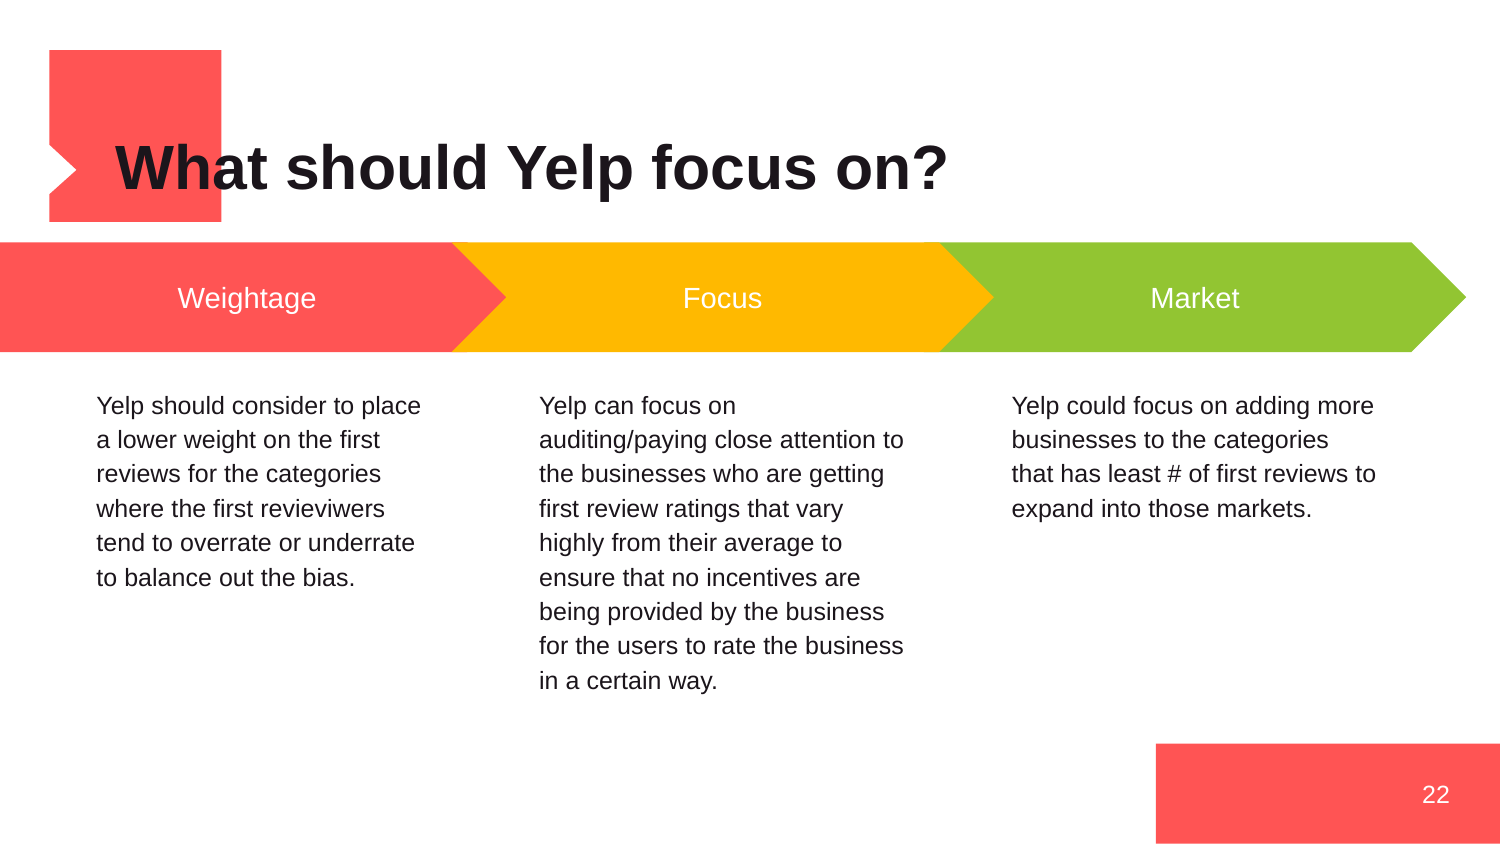

# What should Yelp focus on?
Focus
Yelp can focus on auditing/paying close attention to the businesses who are getting first review ratings that vary highly from their average to ensure that no incentives are being provided by the business for the users to rate the business in a certain way.
Market
Yelp could focus on adding more businesses to the categories that has least # of first reviews to expand into those markets.
Weightage
Yelp should consider to place a lower weight on the first reviews for the categories where the first revieviwers tend to overrate or underrate to balance out the bias.
22